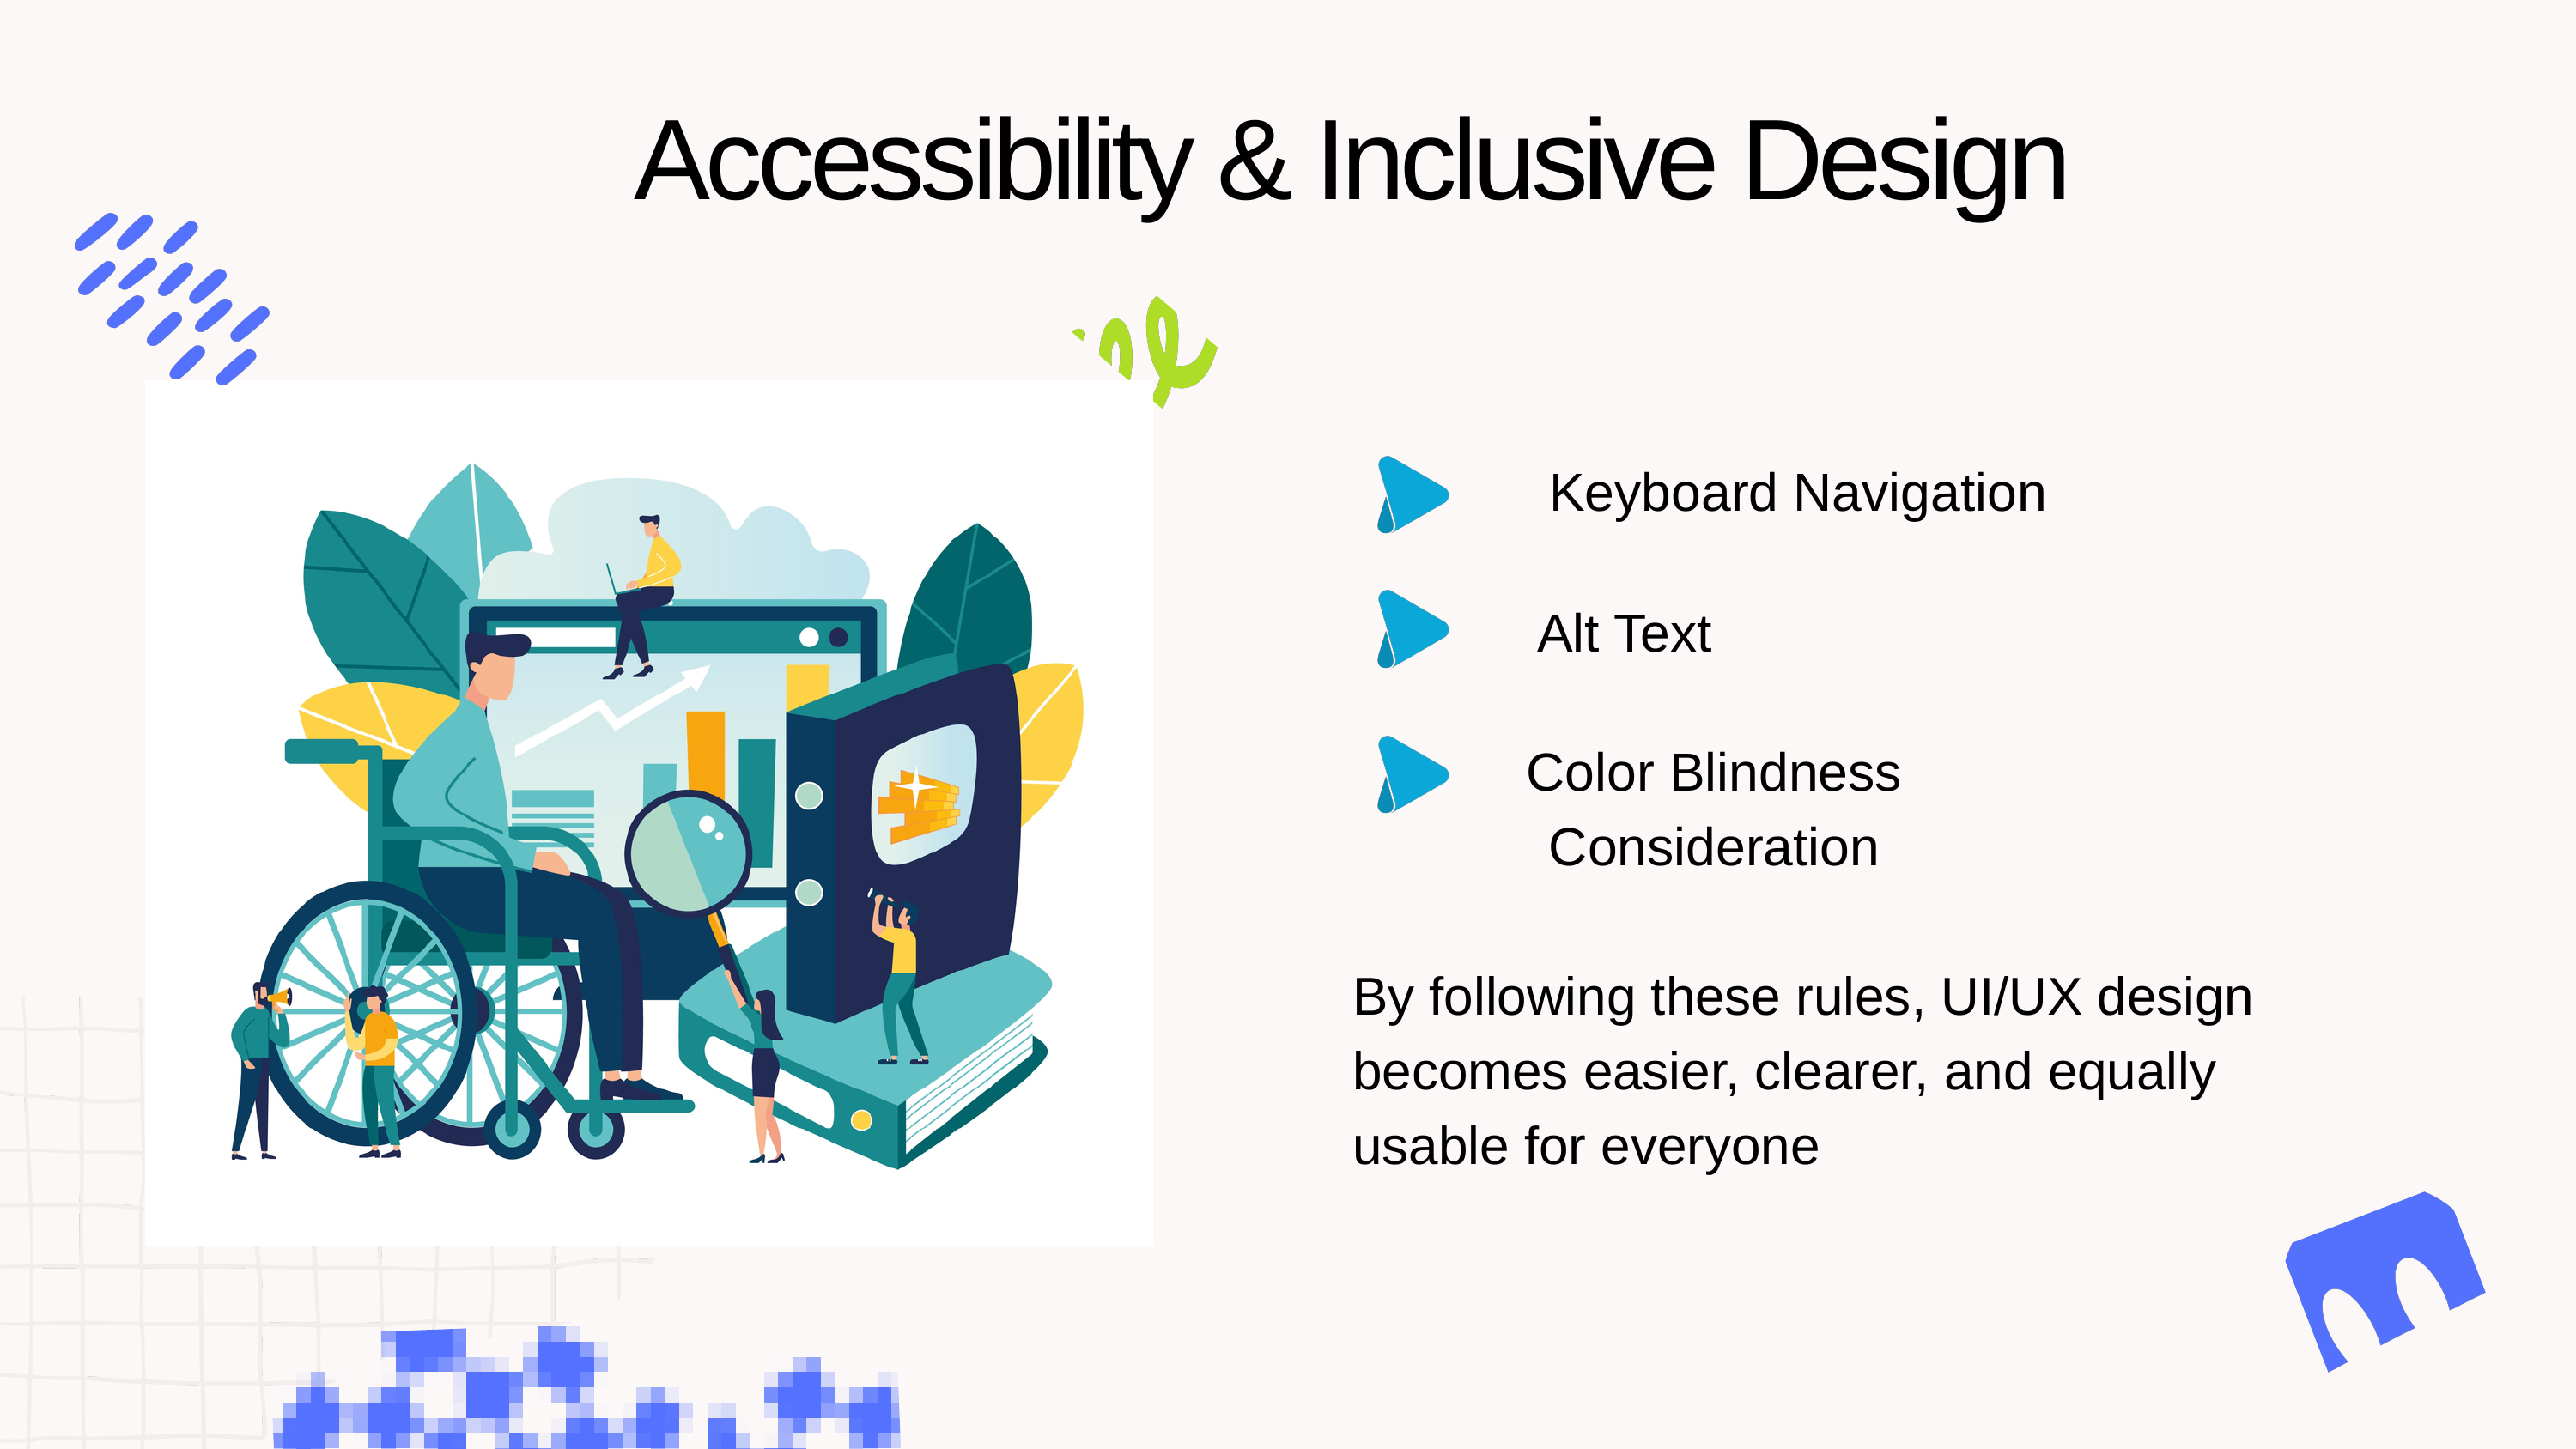

Accessibility & Inclusive Design

Keyboard Navigation

Alt Text

Color Blindness Consideration

By following these rules, UI/UX design becomes easier, clearer, and equally usable for everyone